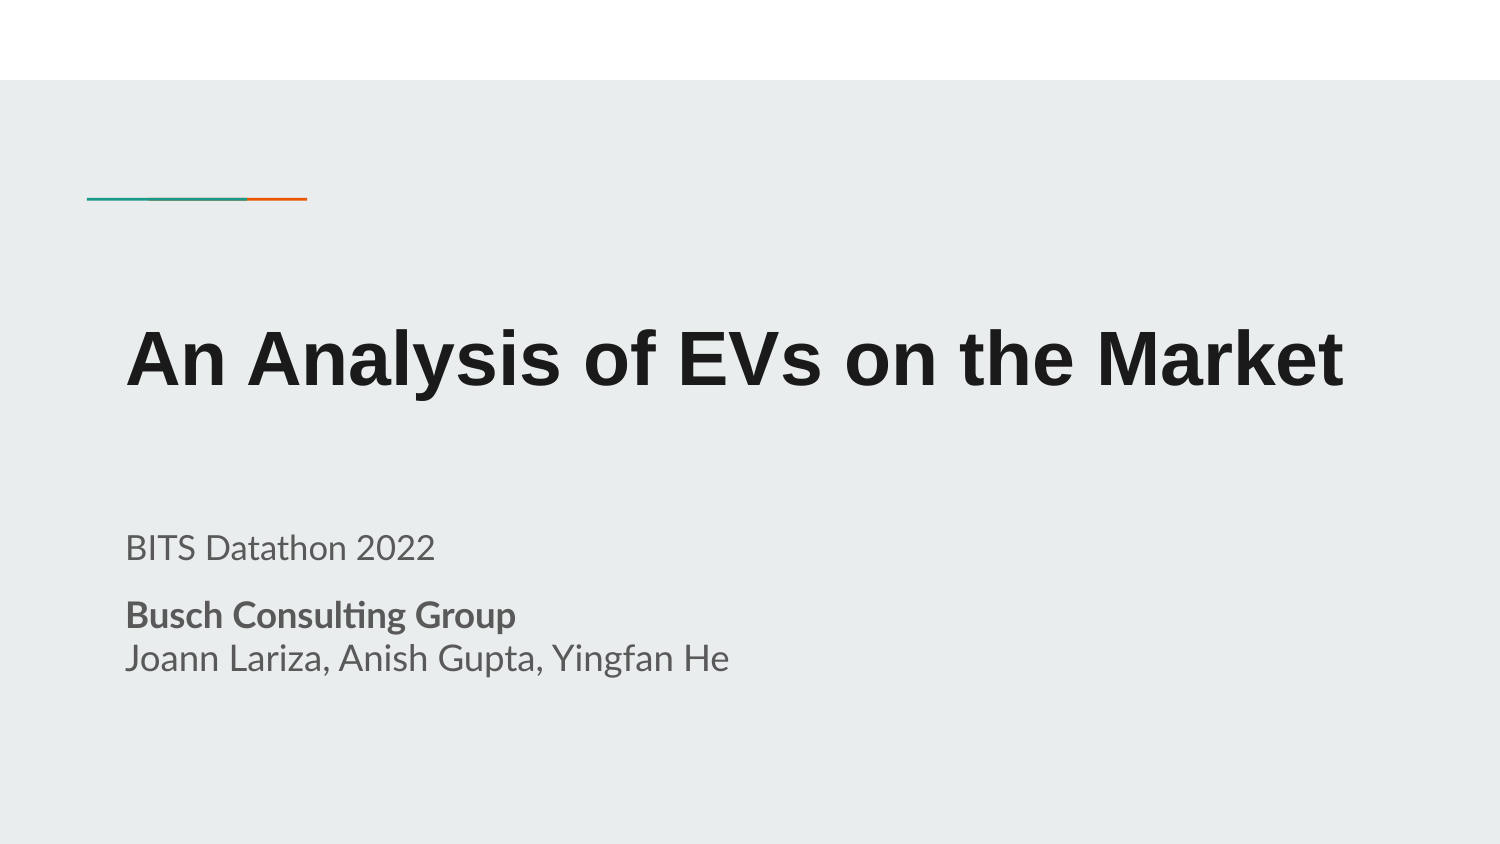

# An Analysis of EVs on the Market
BITS Datathon 2022
Busch Consulting Group
Joann Lariza, Anish Gupta, Yingfan He